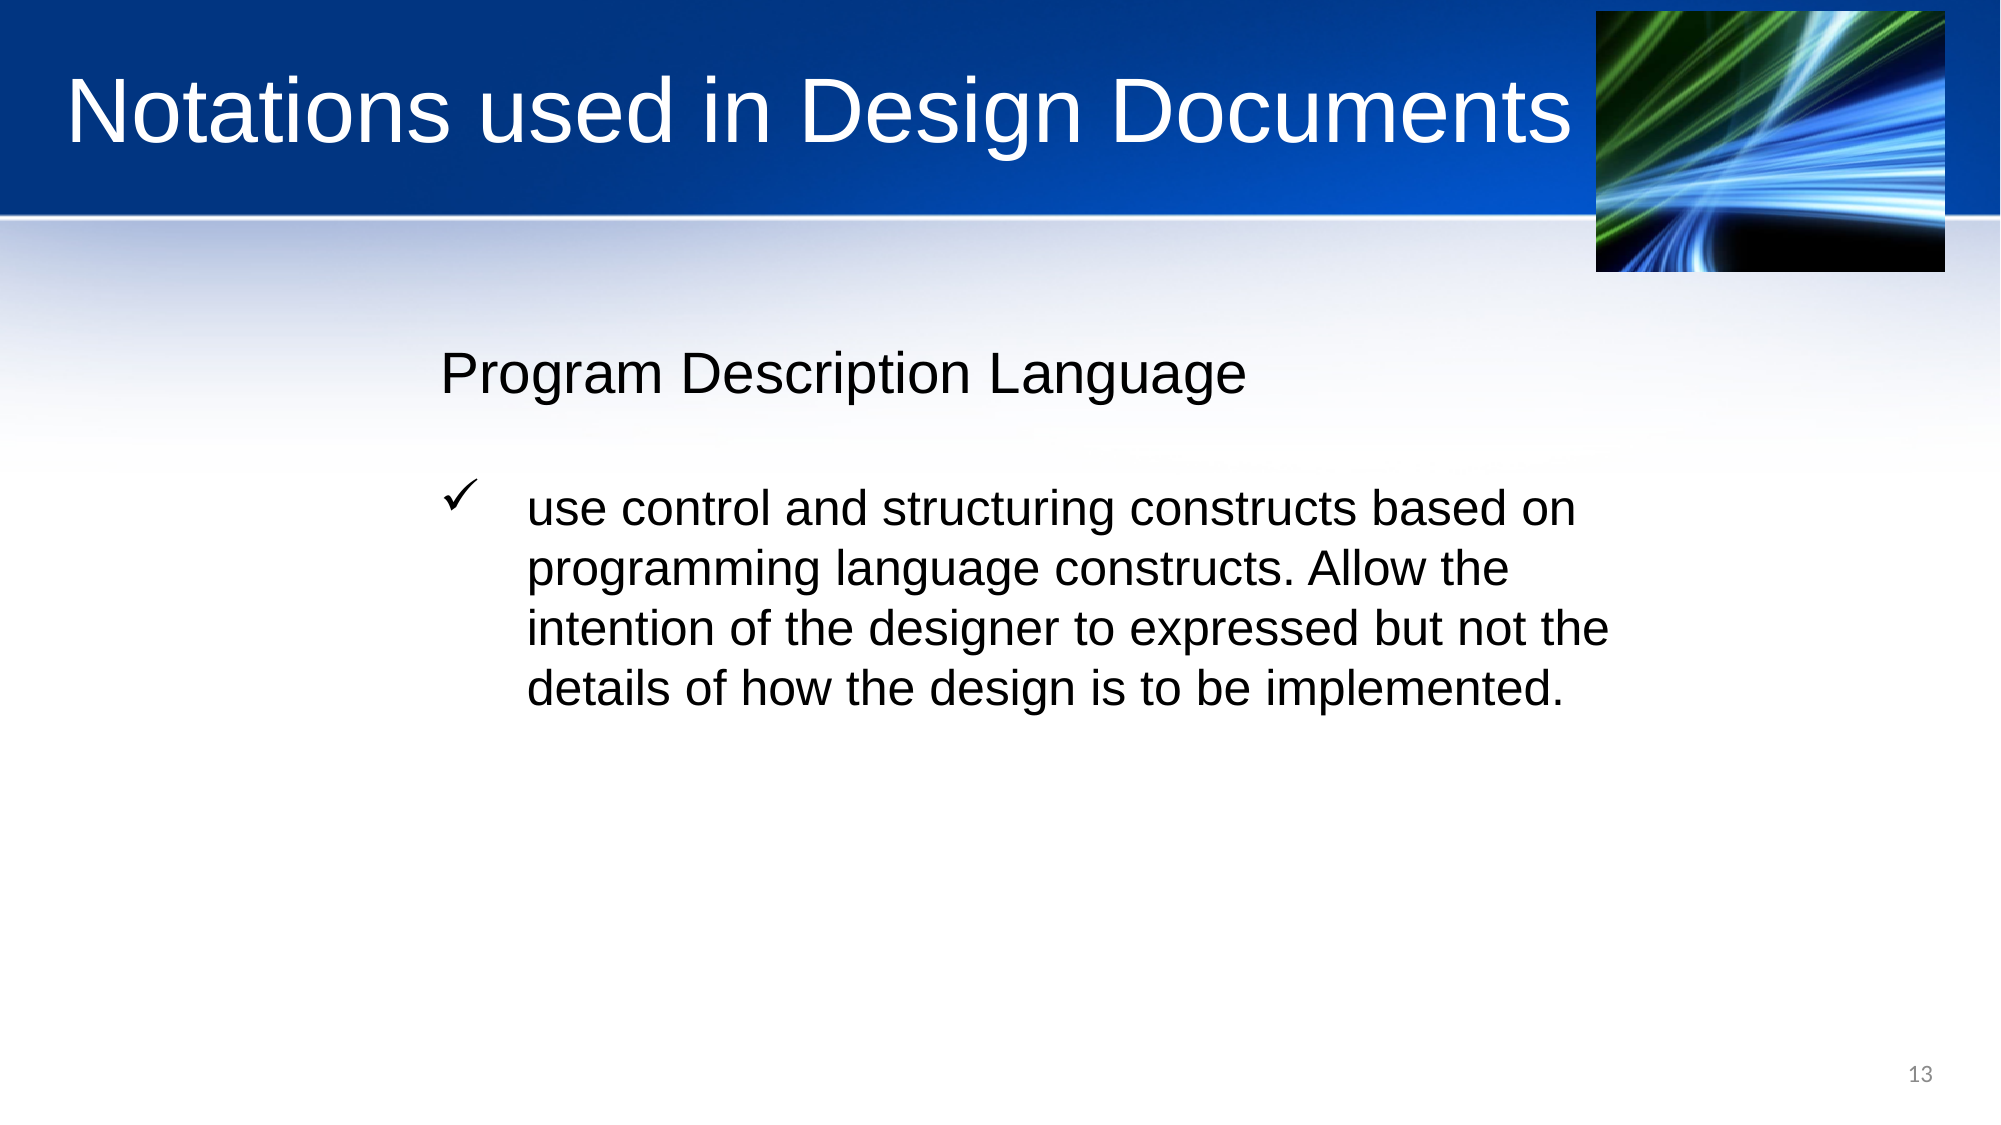

# Notations used in Design Documents
Program Description Language
use control and structuring constructs based on programming language constructs. Allow the intention of the designer to expressed but not the details of how the design is to be implemented.
13